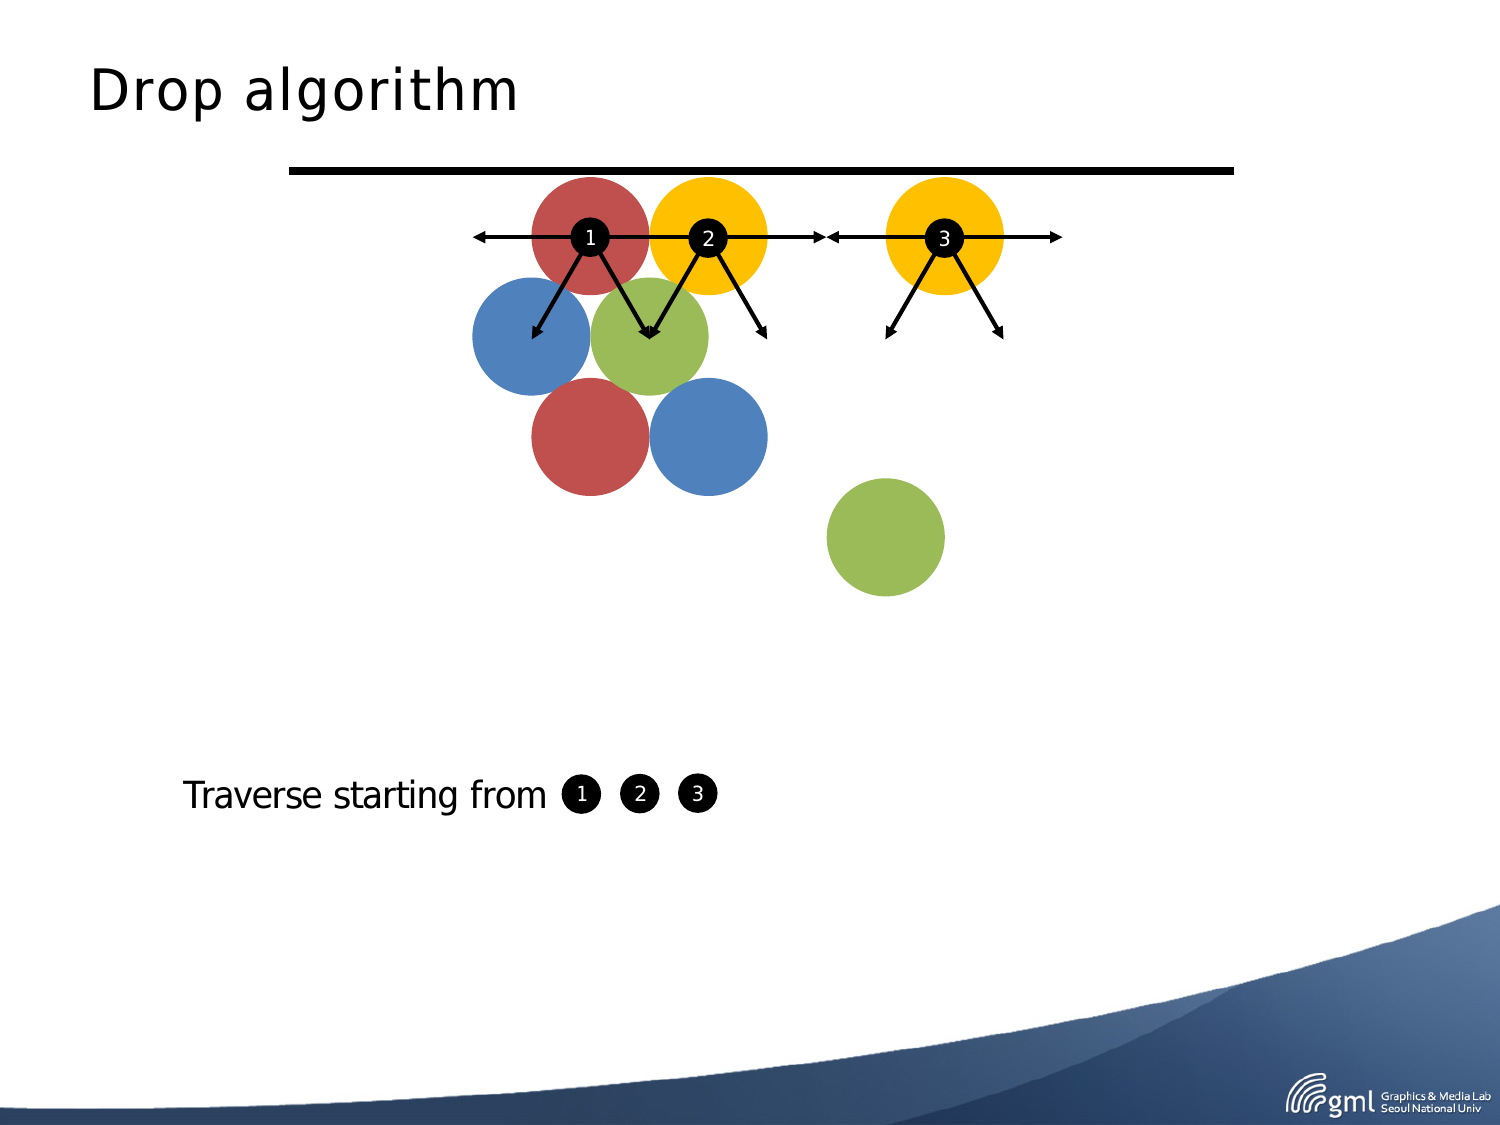

# Drop algorithm

1

2

3

Traverse starting from
3

1

2